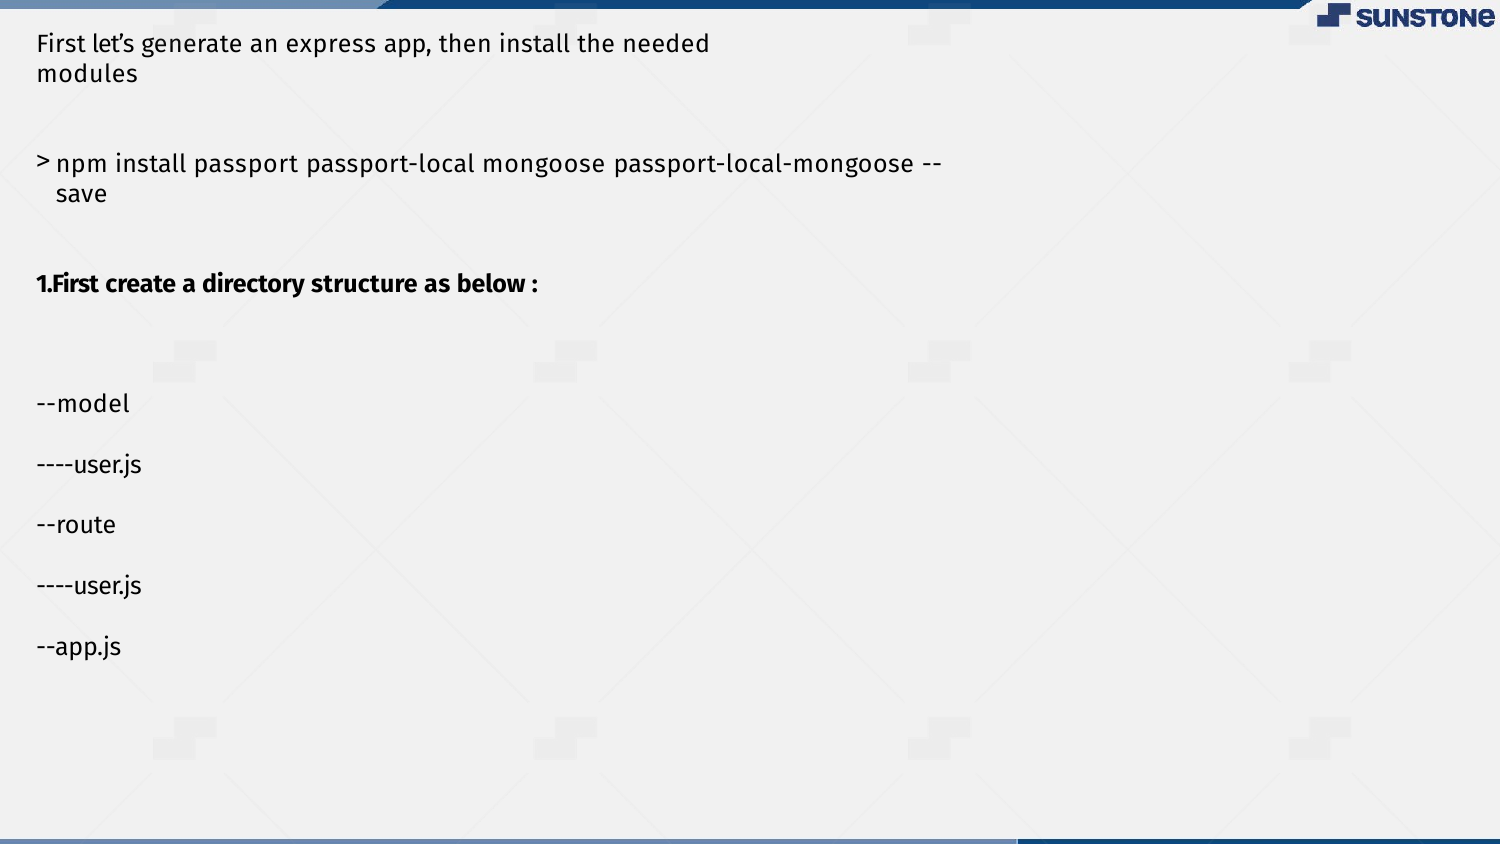

First let’s generate an express app, then install the needed modules
npm install passport passport-local mongoose passport-local-mongoose --save
1.First create a directory structure as below :
--model

----user.js

--route

----user.js

--app.js